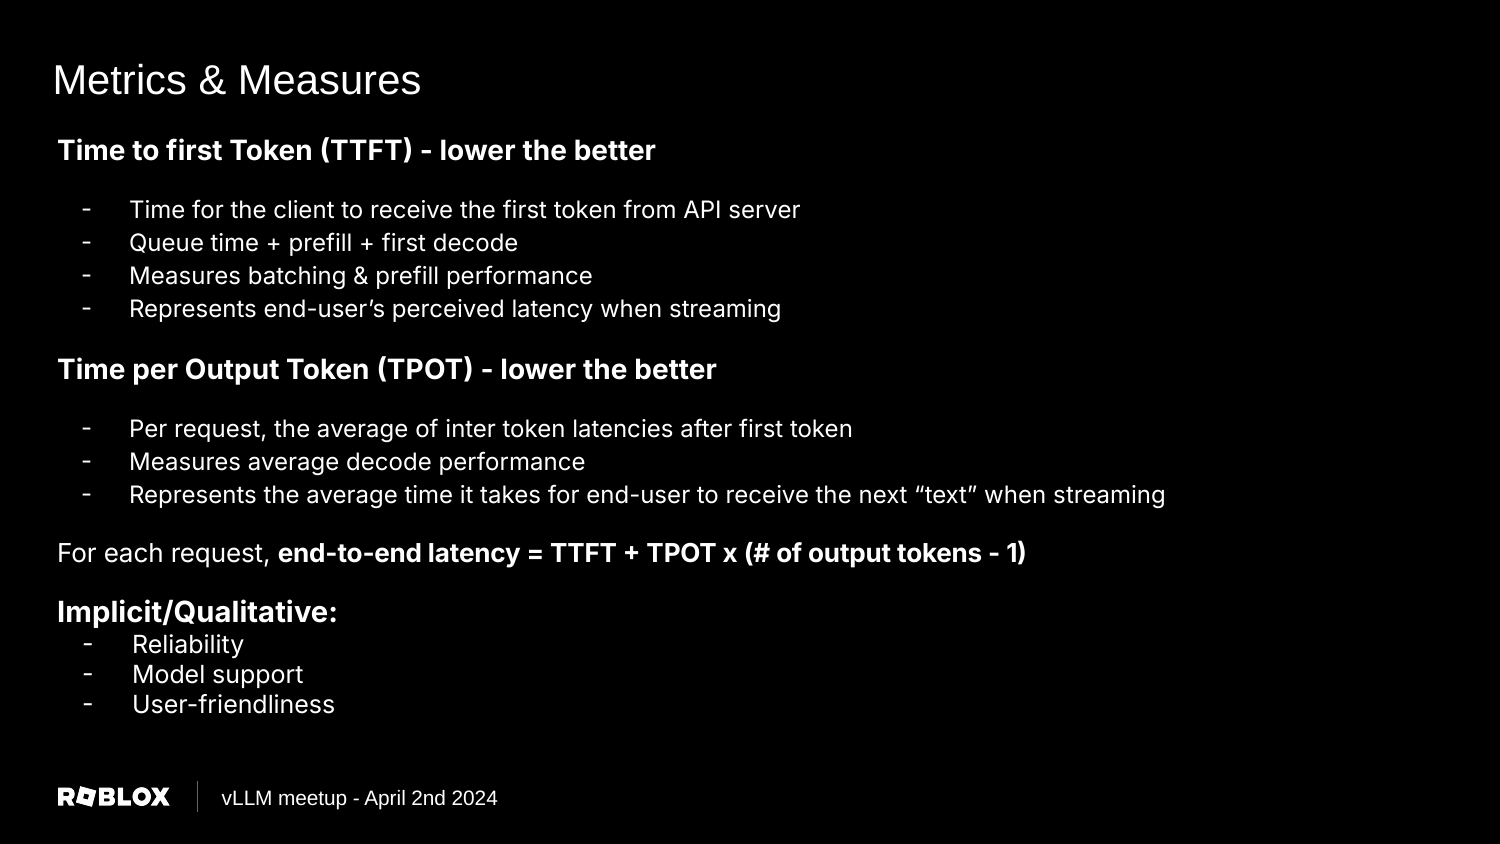

# Metrics & Measures
Time to first Token (TTFT) - lower the better
Time for the client to receive the first token from API server
Queue time + prefill + first decode
Measures batching & prefill performance
Represents end-user’s perceived latency when streaming
Time per Output Token (TPOT) - lower the better
Per request, the average of inter token latencies after first token
Measures average decode performance
Represents the average time it takes for end-user to receive the next “text” when streaming
For each request, end-to-end latency = TTFT + TPOT x (# of output tokens - 1)
Implicit/Qualitative:
Reliability
Model support
User-friendliness
vLLM meetup - April 2nd 2024